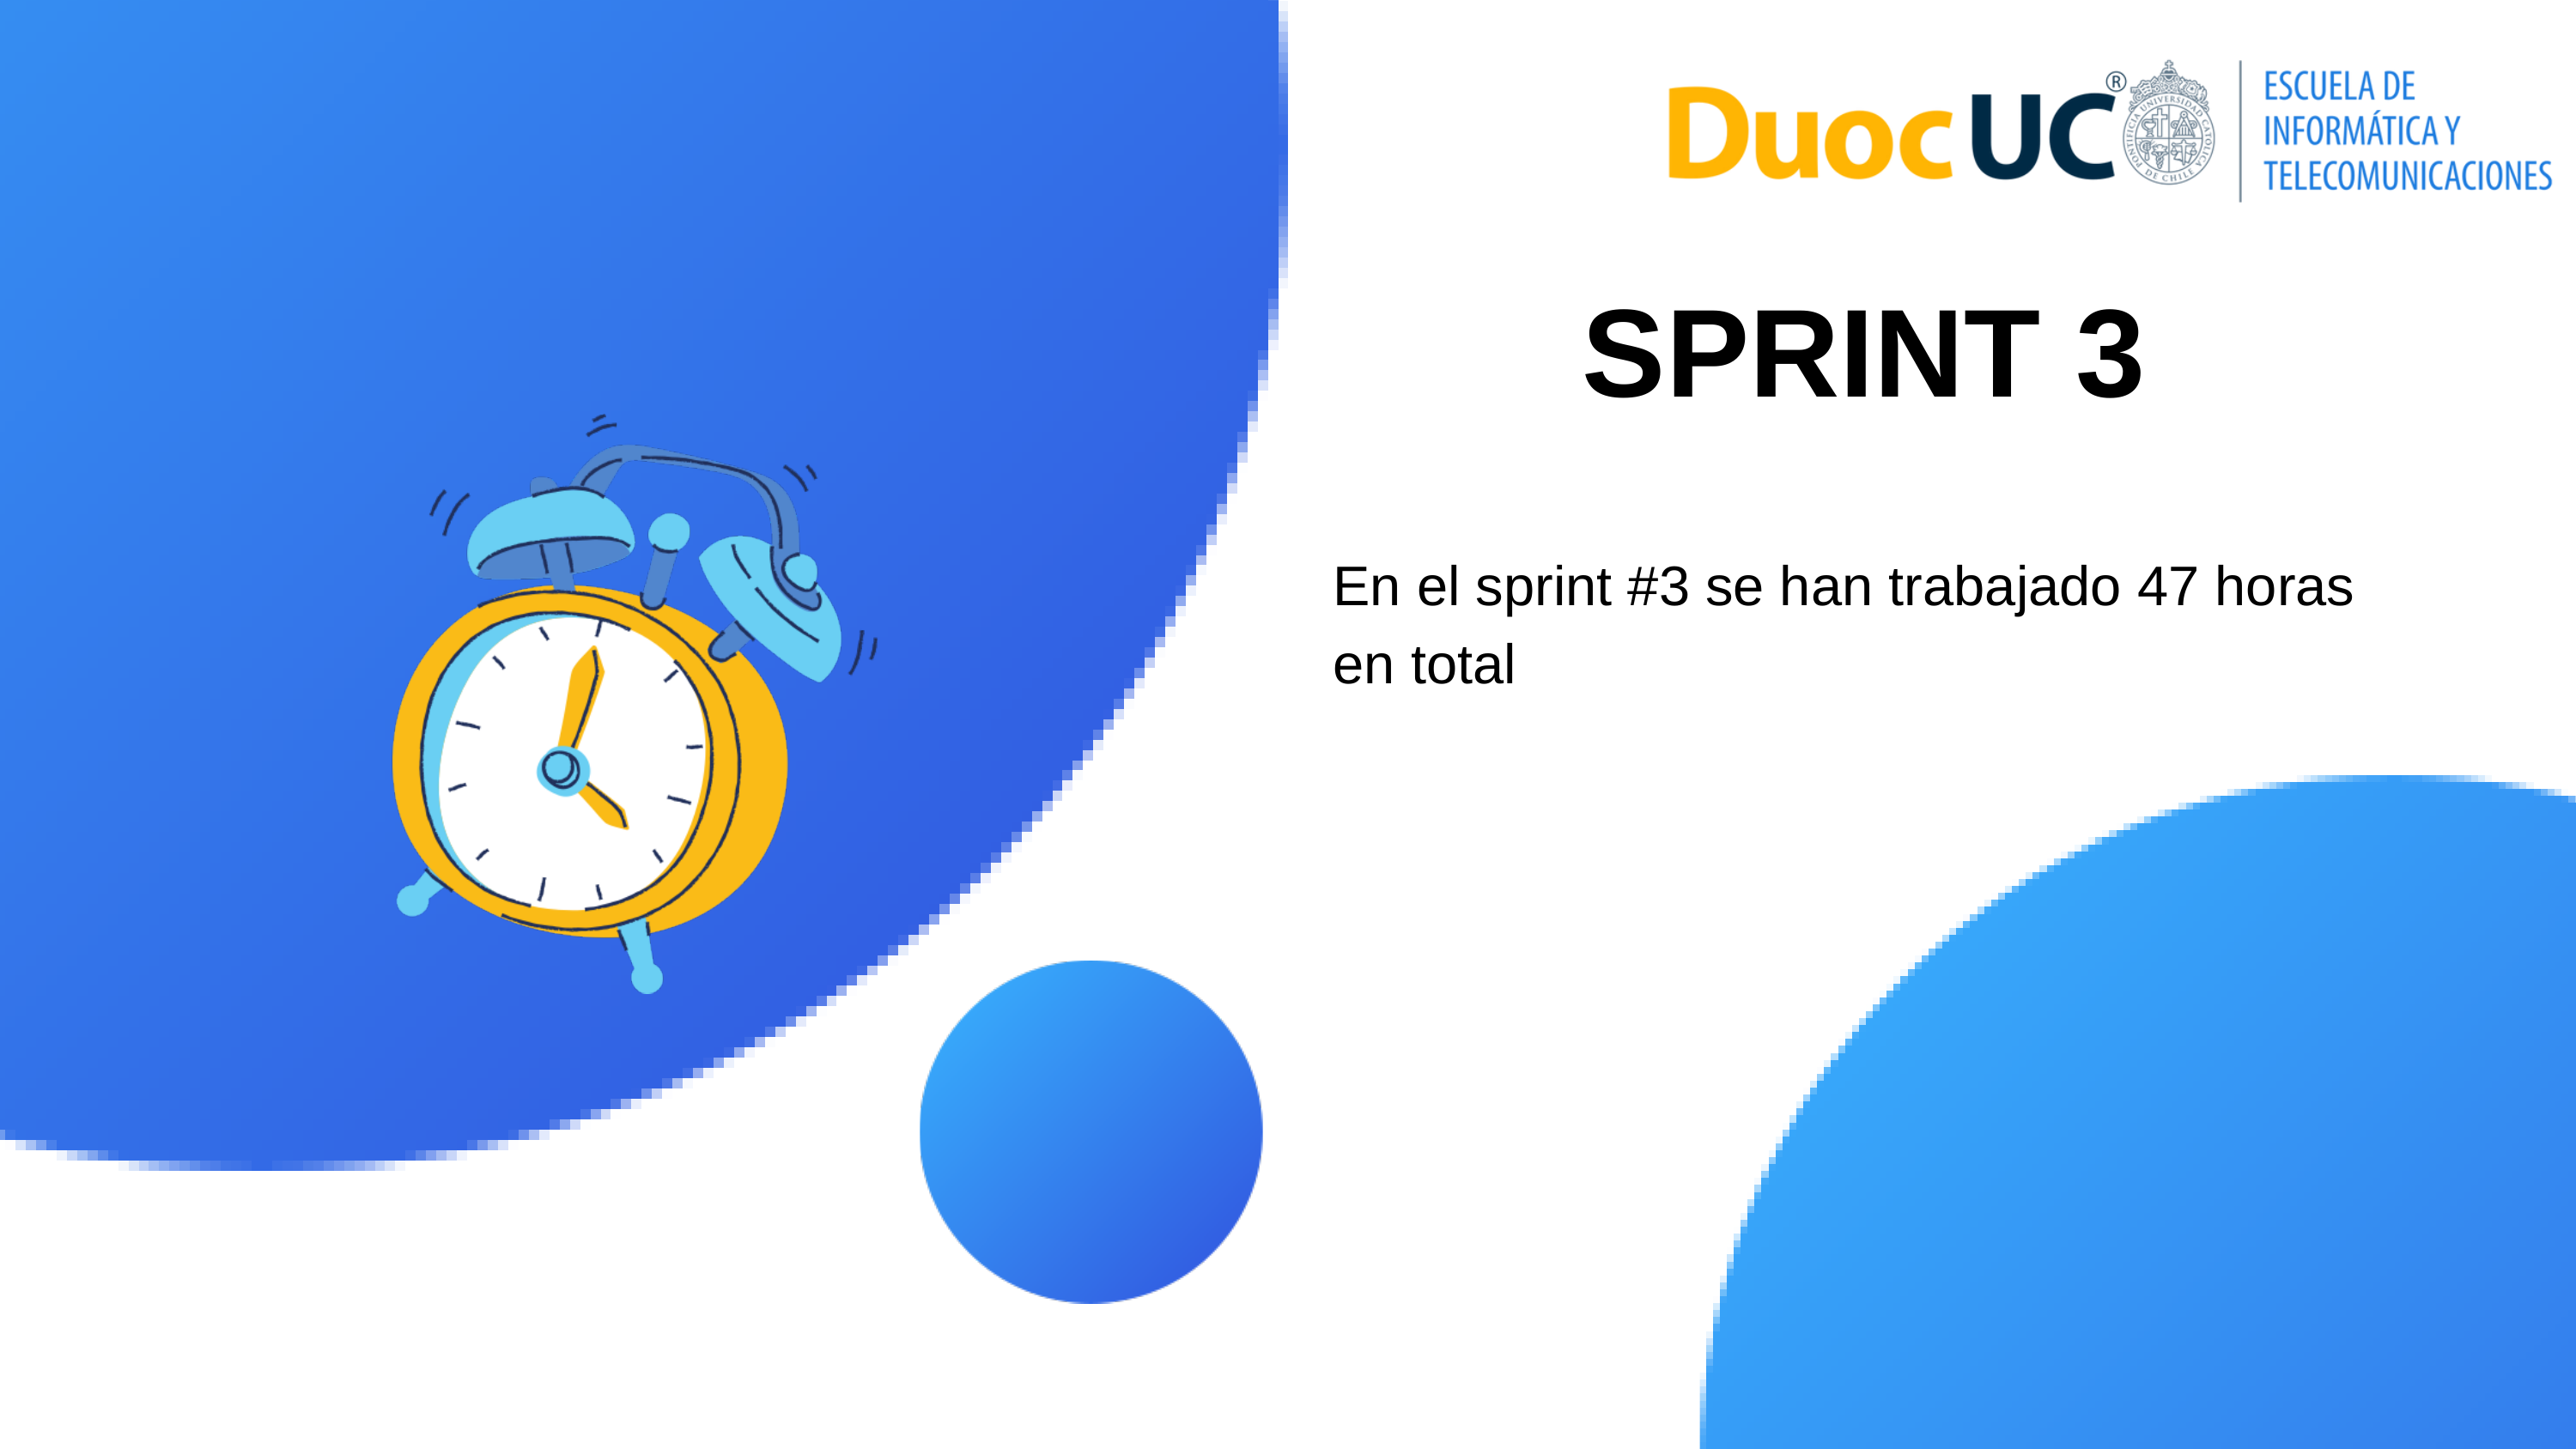

SPRINT 3

En el sprint #3 se han trabajado 47 horas en total